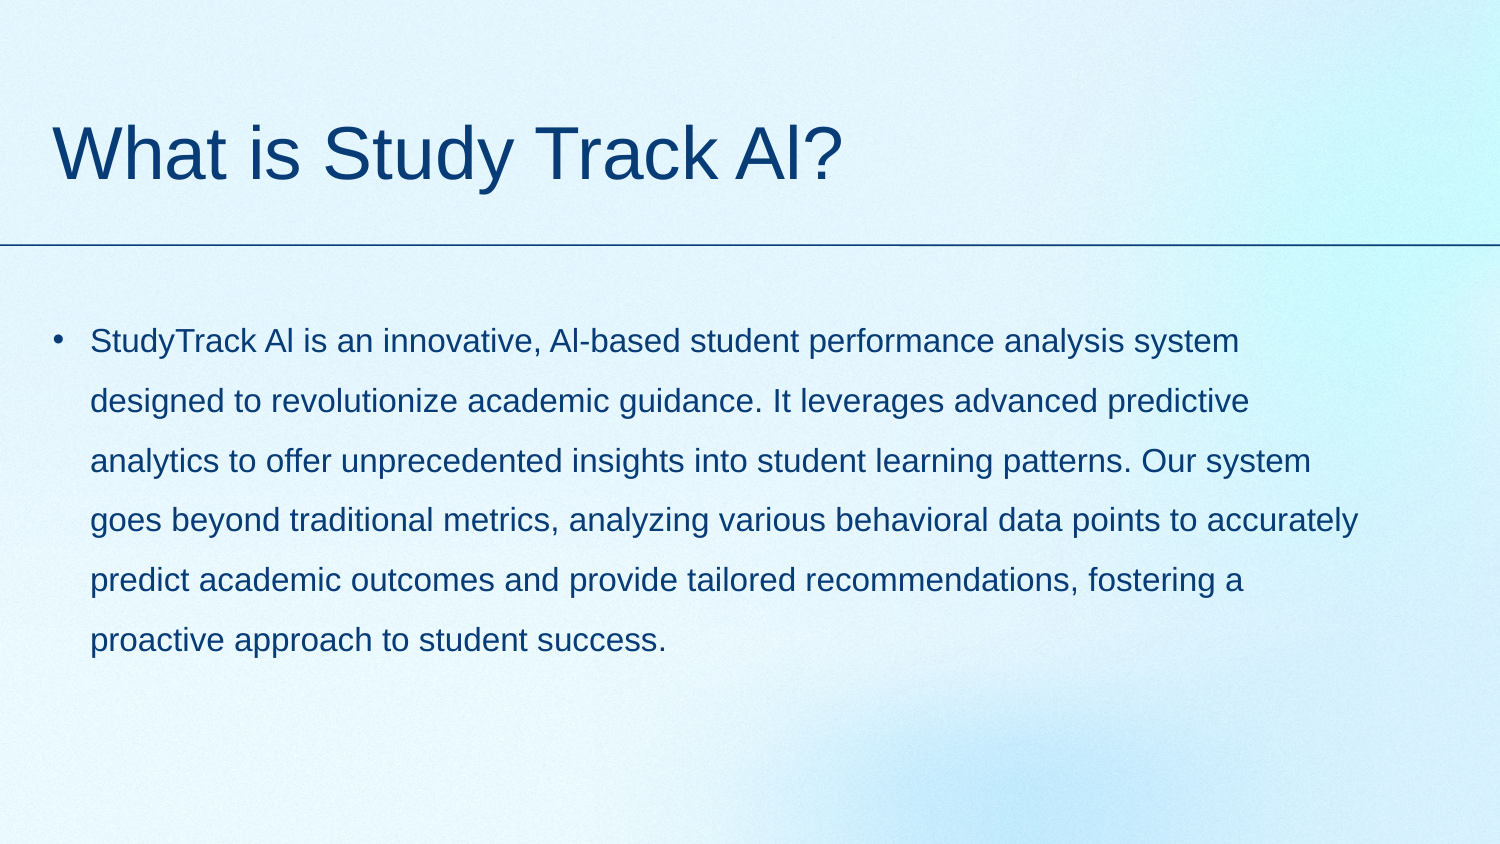

# What is Study Track Al?
StudyTrack Al is an innovative, Al-based student performance analysis system designed to revolutionize academic guidance. It leverages advanced predictive analytics to offer unprecedented insights into student learning patterns. Our system goes beyond traditional metrics, analyzing various behavioral data points to accurately predict academic outcomes and provide tailored recommendations, fostering a proactive approach to student success.